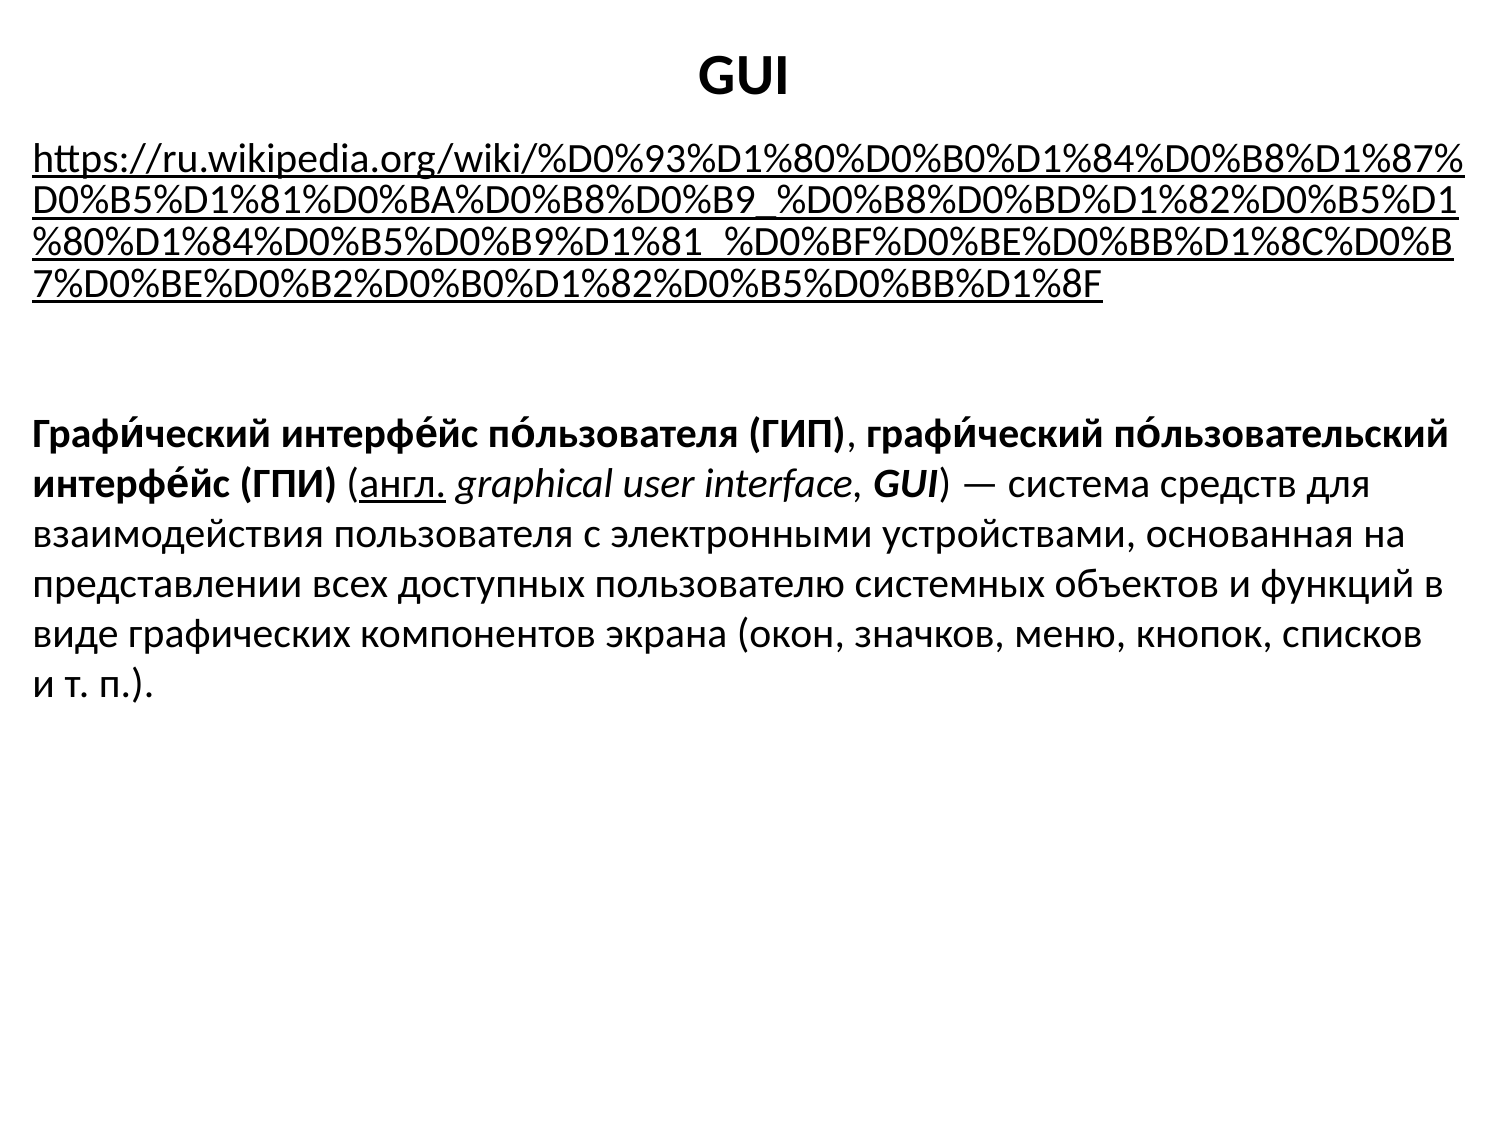

# GUI
https://ru.wikipedia.org/wiki/%D0%93%D1%80%D0%B0%D1%84%D0%B8%D1%87%D0%B5%D1%81%D0%BA%D0%B8%D0%B9_%D0%B8%D0%BD%D1%82%D0%B5%D1%80%D1%84%D0%B5%D0%B9%D1%81_%D0%BF%D0%BE%D0%BB%D1%8C%D0%B7%D0%BE%D0%B2%D0%B0%D1%82%D0%B5%D0%BB%D1%8F

Графи́ческий интерфе́йс по́льзователя (ГИП), графи́ческий по́льзовательский интерфе́йс (ГПИ) (англ. graphical user interface, GUI) — система средств для взаимодействия пользователя с электронными устройствами, основанная на представлении всех доступных пользователю системных объектов и функций в виде графических компонентов экрана (окон, значков, меню, кнопок, списков и т. п.).